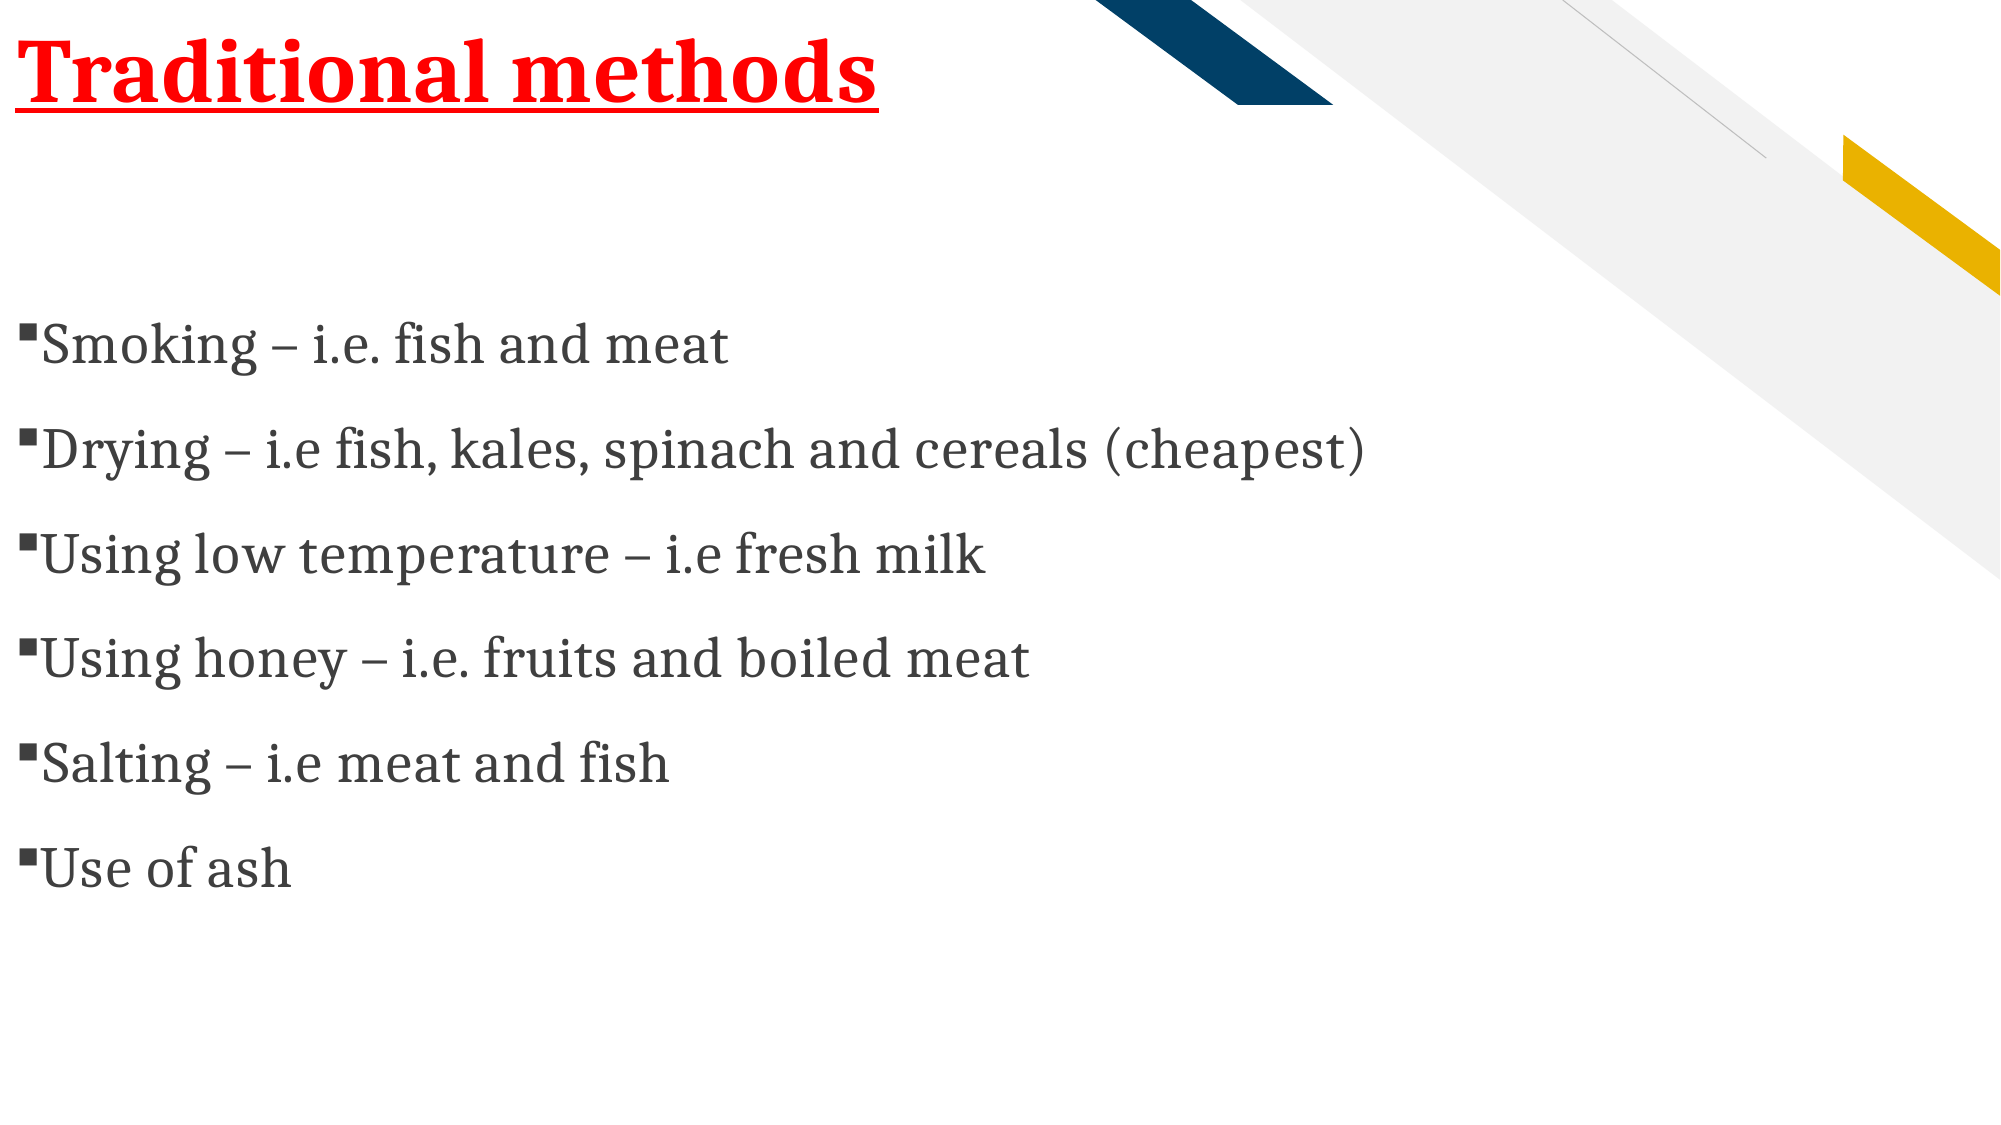

Traditional methods
Smoking – i.e. fish and meat
Drying – i.e fish, kales, spinach and cereals (cheapest)
Using low temperature – i.e fresh milk
Using honey – i.e. fruits and boiled meat
Salting – i.e meat and fish
Use of ash